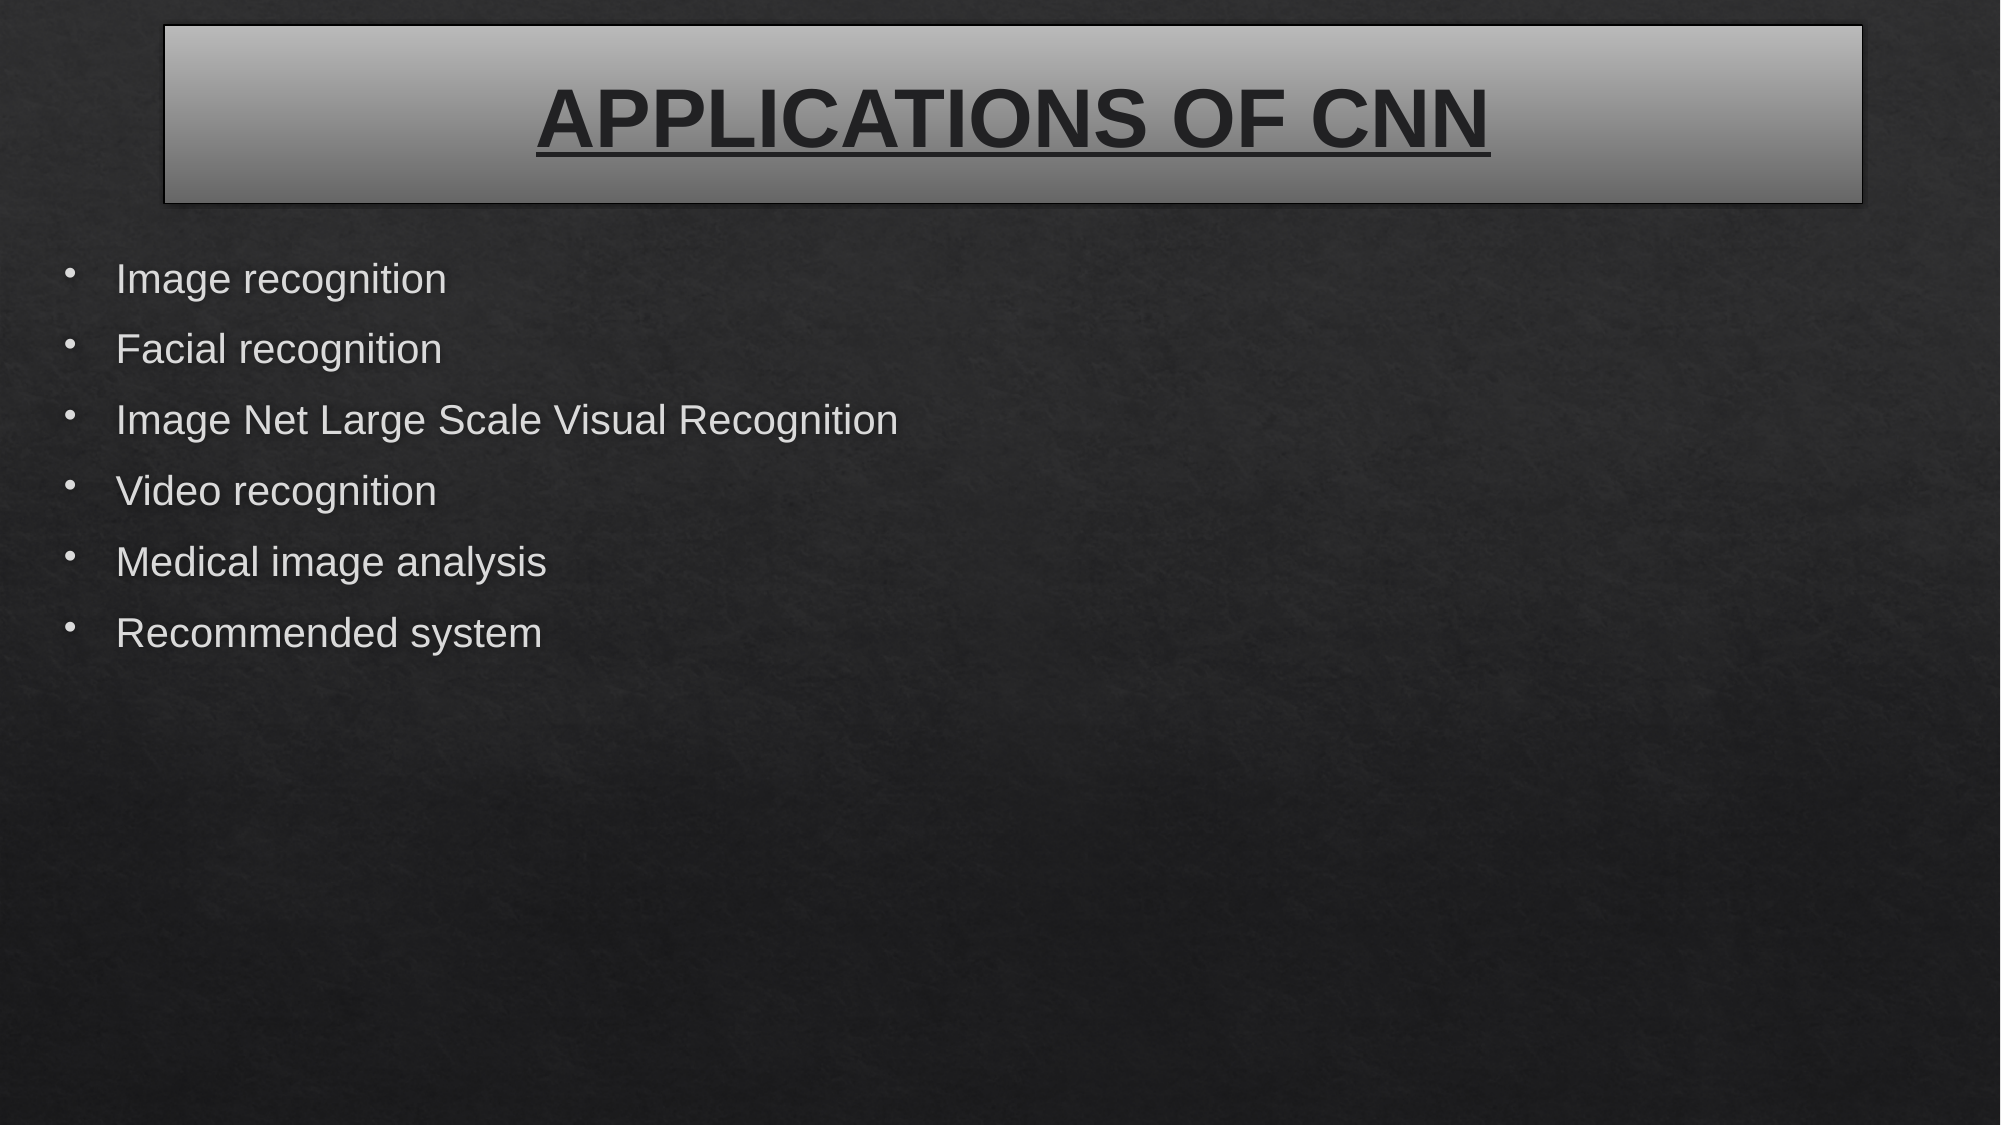

# APPLICATIONS OF CNN
Image recognition
Facial recognition
Image Net Large Scale Visual Recognition
Video recognition
Medical image analysis
Recommended system